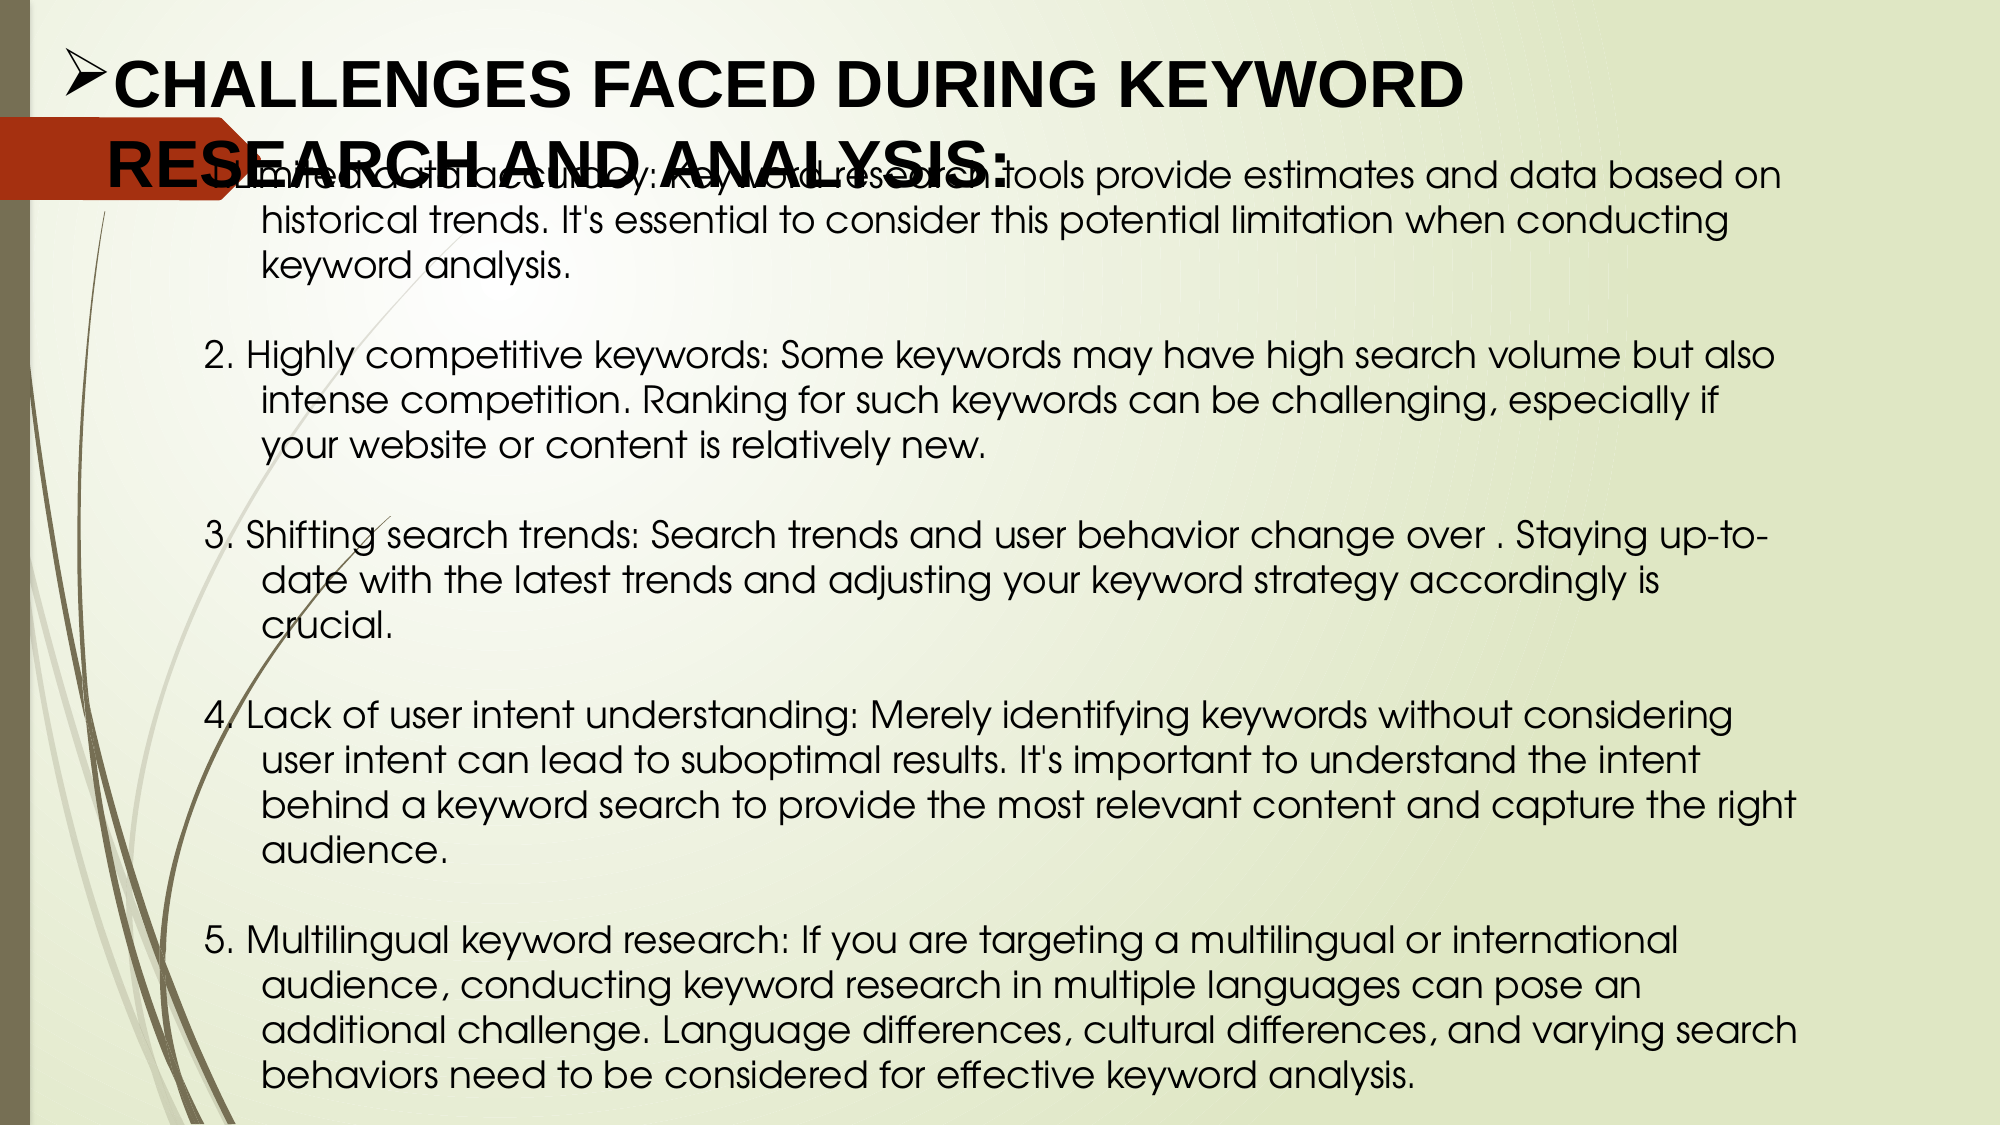

CHALLENGES FACED DURING KEYWORD RESEARCH AND ANALYSIS:

1.Limited data accuracy: Keyword research tools provide estimates and data based on historical trends. It's essential to consider this potential limitation when conducting keyword analysis.

2. Highly competitive keywords: Some keywords may have high search volume but also intense competition. Ranking for such keywords can be challenging, especially if your website or content is relatively new.

3. Shifting search trends: Search trends and user behavior change over . Staying up-to-date with the latest trends and adjusting your keyword strategy accordingly is crucial.

4. Lack of user intent understanding: Merely identifying keywords without considering user intent can lead to suboptimal results. It's important to understand the intent behind a keyword search to provide the most relevant content and capture the right audience.

5. Multilingual keyword research: If you are targeting a multilingual or international audience, conducting keyword research in multiple languages can pose an additional challenge. Language differences, cultural differences, and varying search behaviors need to be considered for effective keyword analysis.